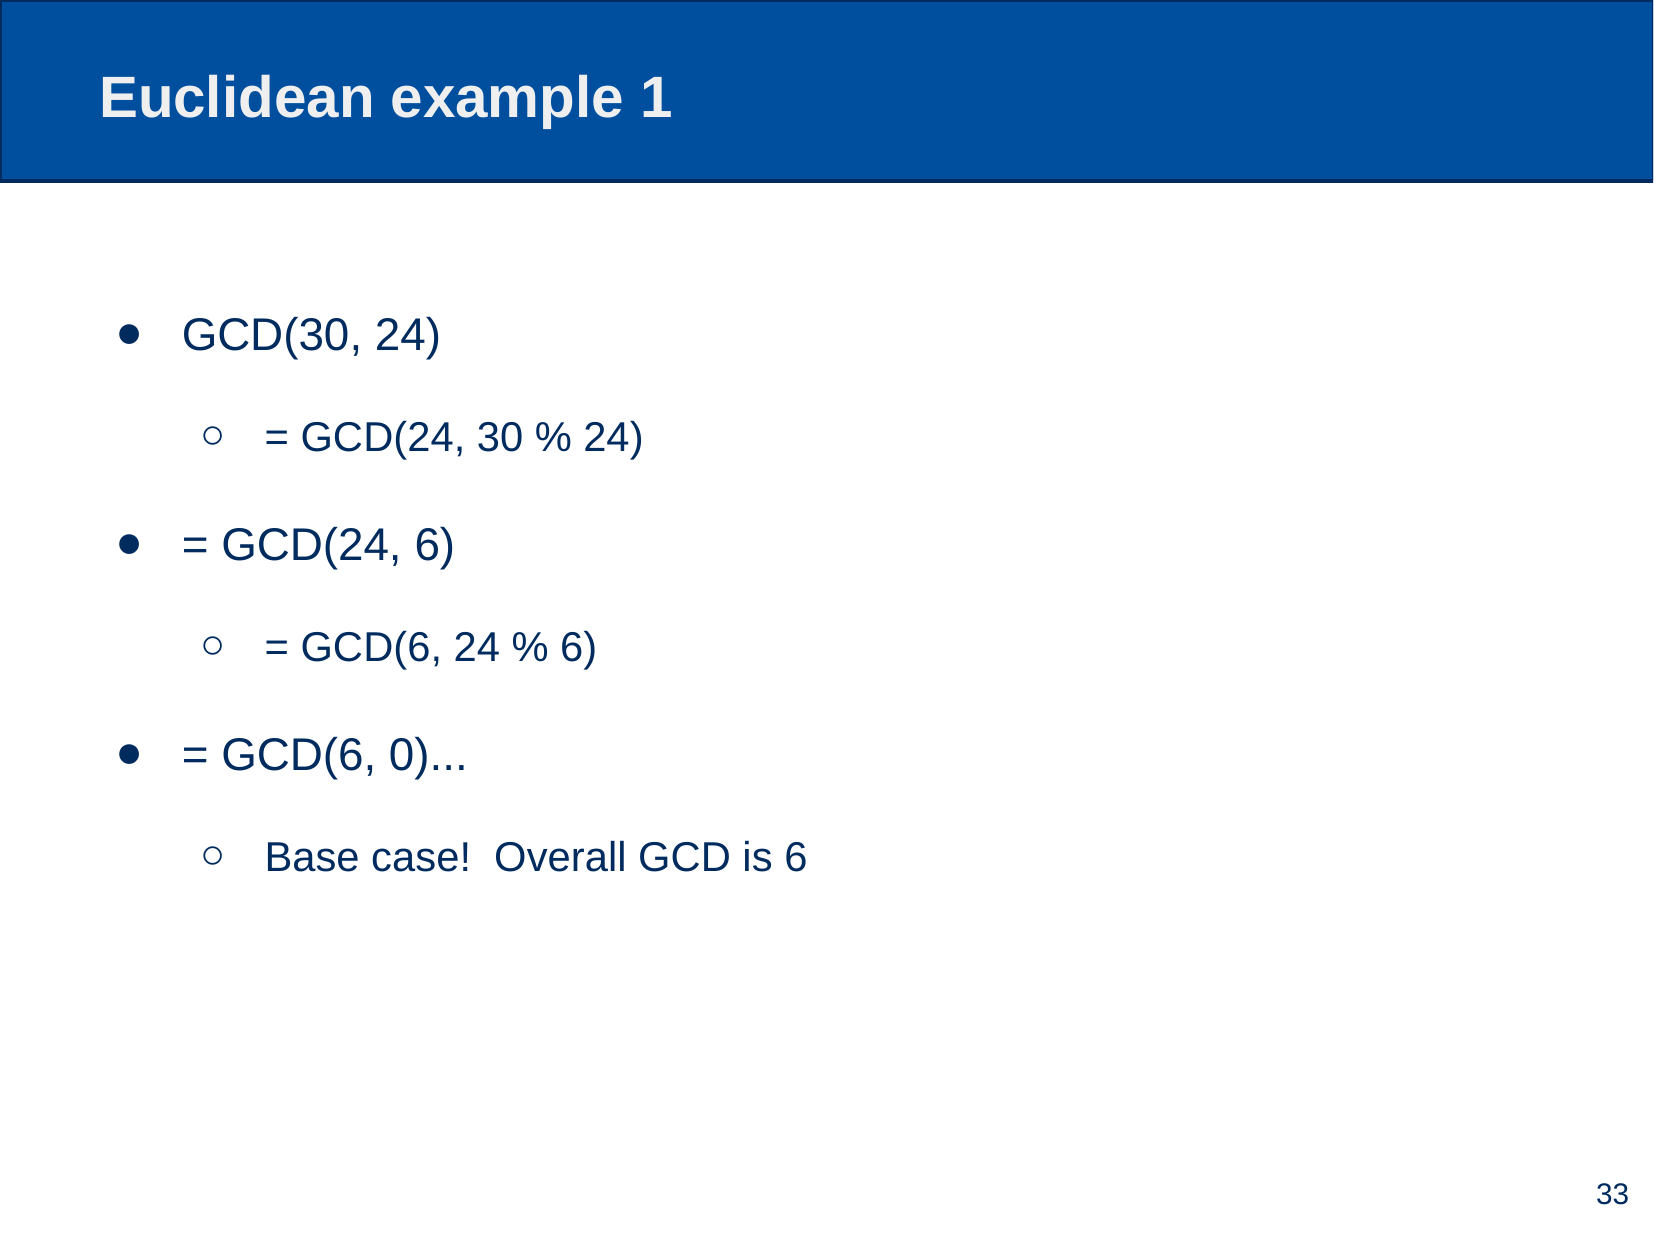

# Euclidean example 1
GCD(30, 24)
= GCD(24, 30 % 24)
= GCD(24, 6)
= GCD(6, 24 % 6)
= GCD(6, 0)...
Base case!  Overall GCD is 6
33